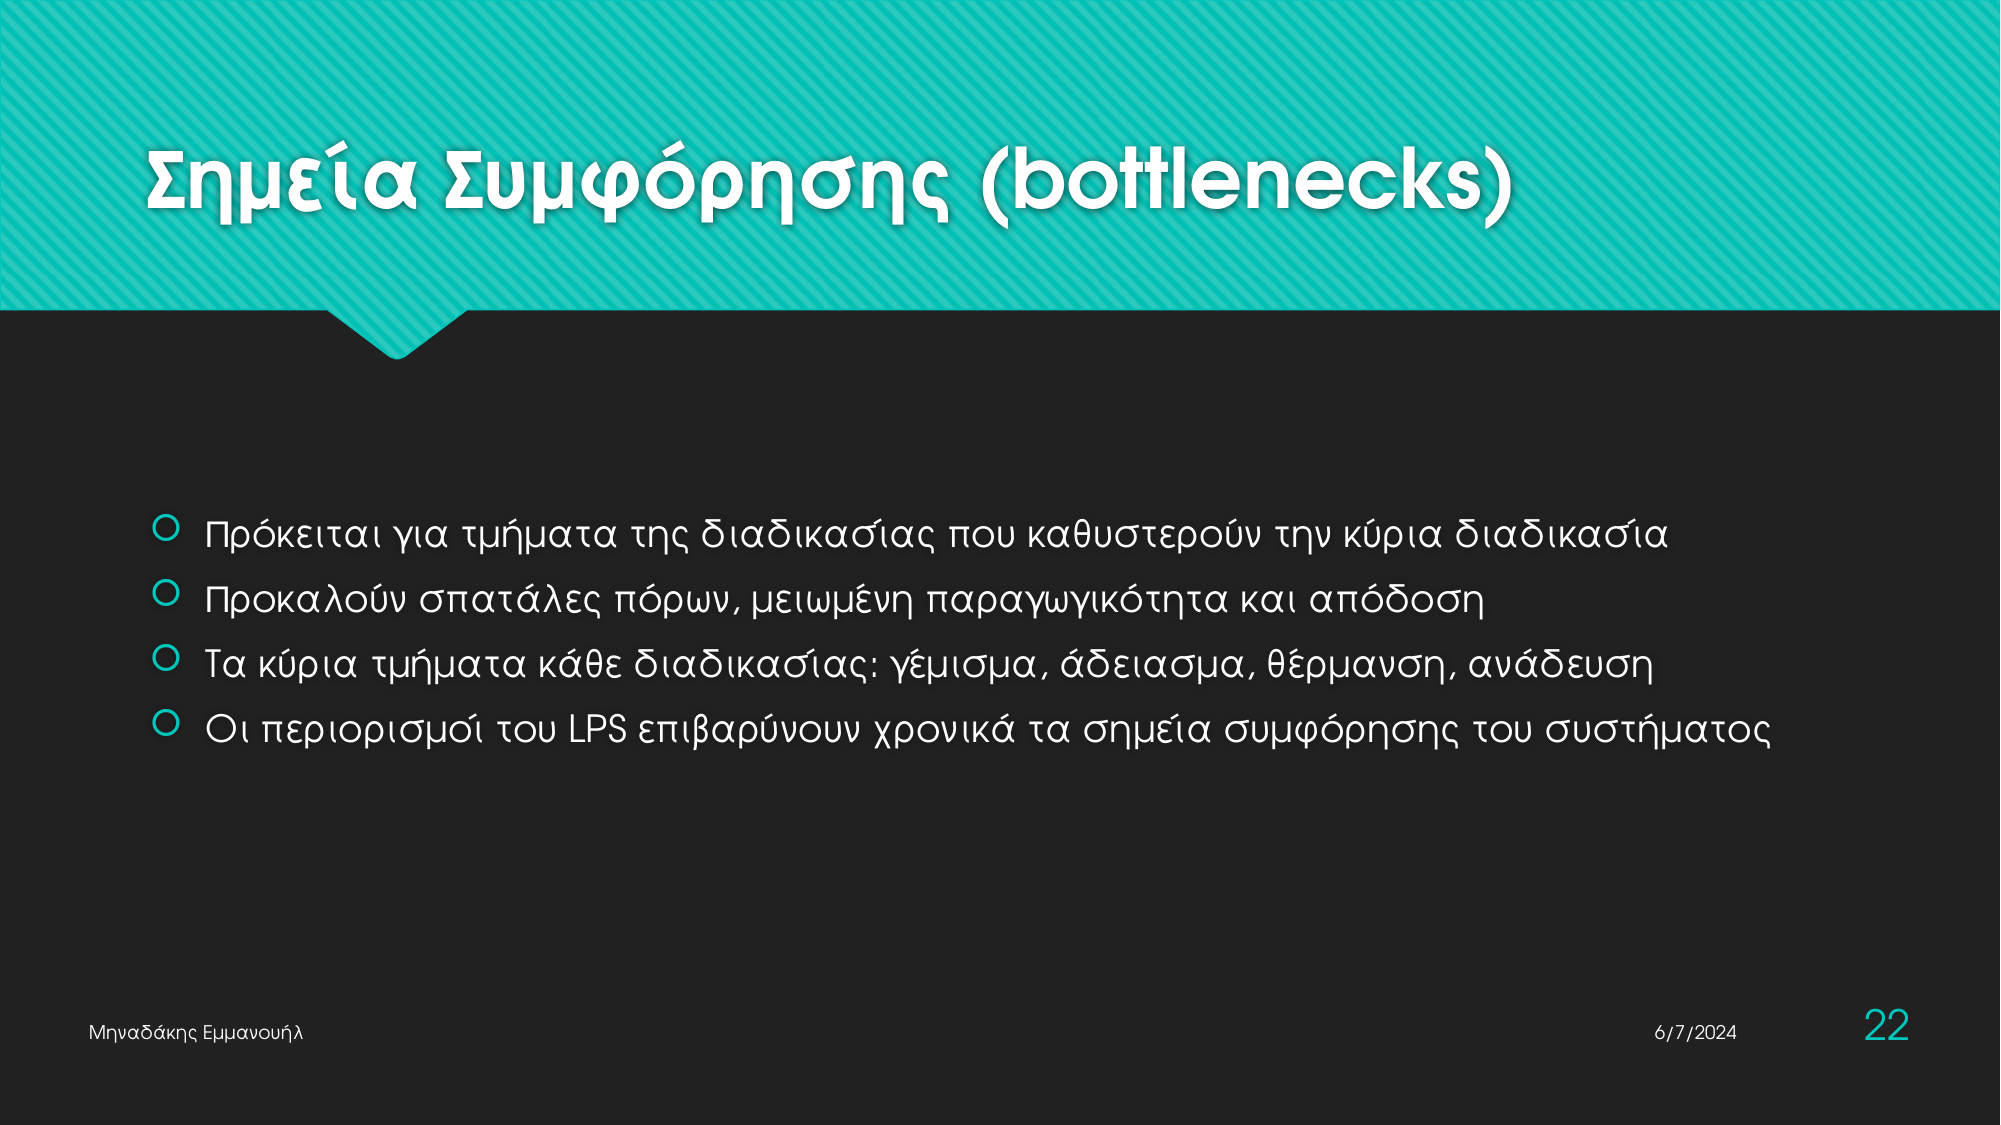

# Σημεία Συμφόρησης (bottlenecks)

Πρόκειται για τμήματα της διαδικασίας που καθυστερούν την κύρια διαδικασία
Προκαλούν σπατάλες πόρων, μειωμένη παραγωγικότητα και απόδοση
Τα κύρια τμήματα κάθε διαδικασίας: γέμισμα, άδειασμα, θέρμανση, ανάδευση
Οι περιορισμοί του LPS επιβαρύνουν χρονικά τα σημεία συμφόρησης του συστήματος

22
Μηναδάκης Εμμανουήλ
6/7/2024